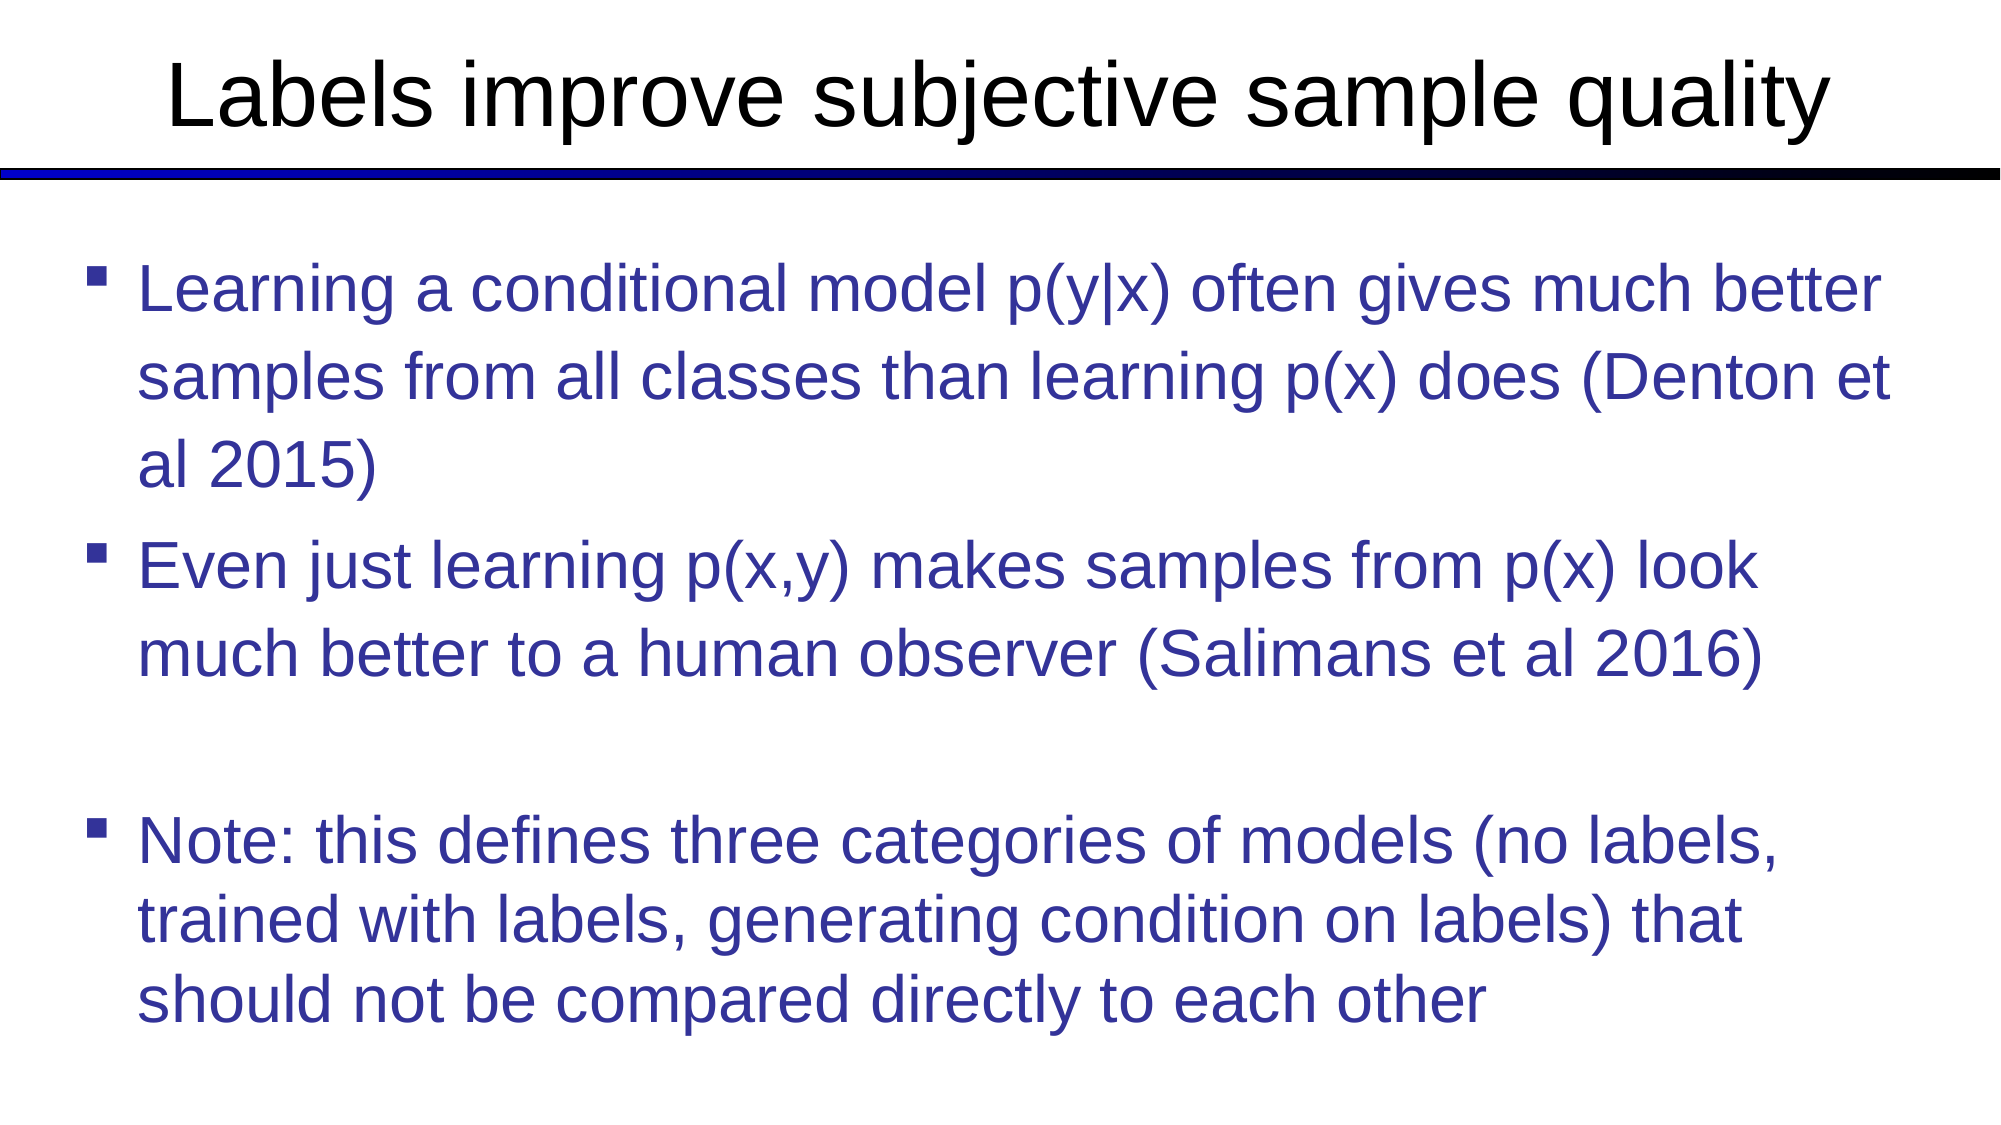

# Labels improve subjective sample quality
Learning a conditional model p(y|x) often gives much better samples from all classes than learning p(x) does (Denton et al 2015)
Even just learning p(x,y) makes samples from p(x) look much better to a human observer (Salimans et al 2016)

Note: this defines three categories of models (no labels, trained with labels, generating condition on labels) that should not be compared directly to each other